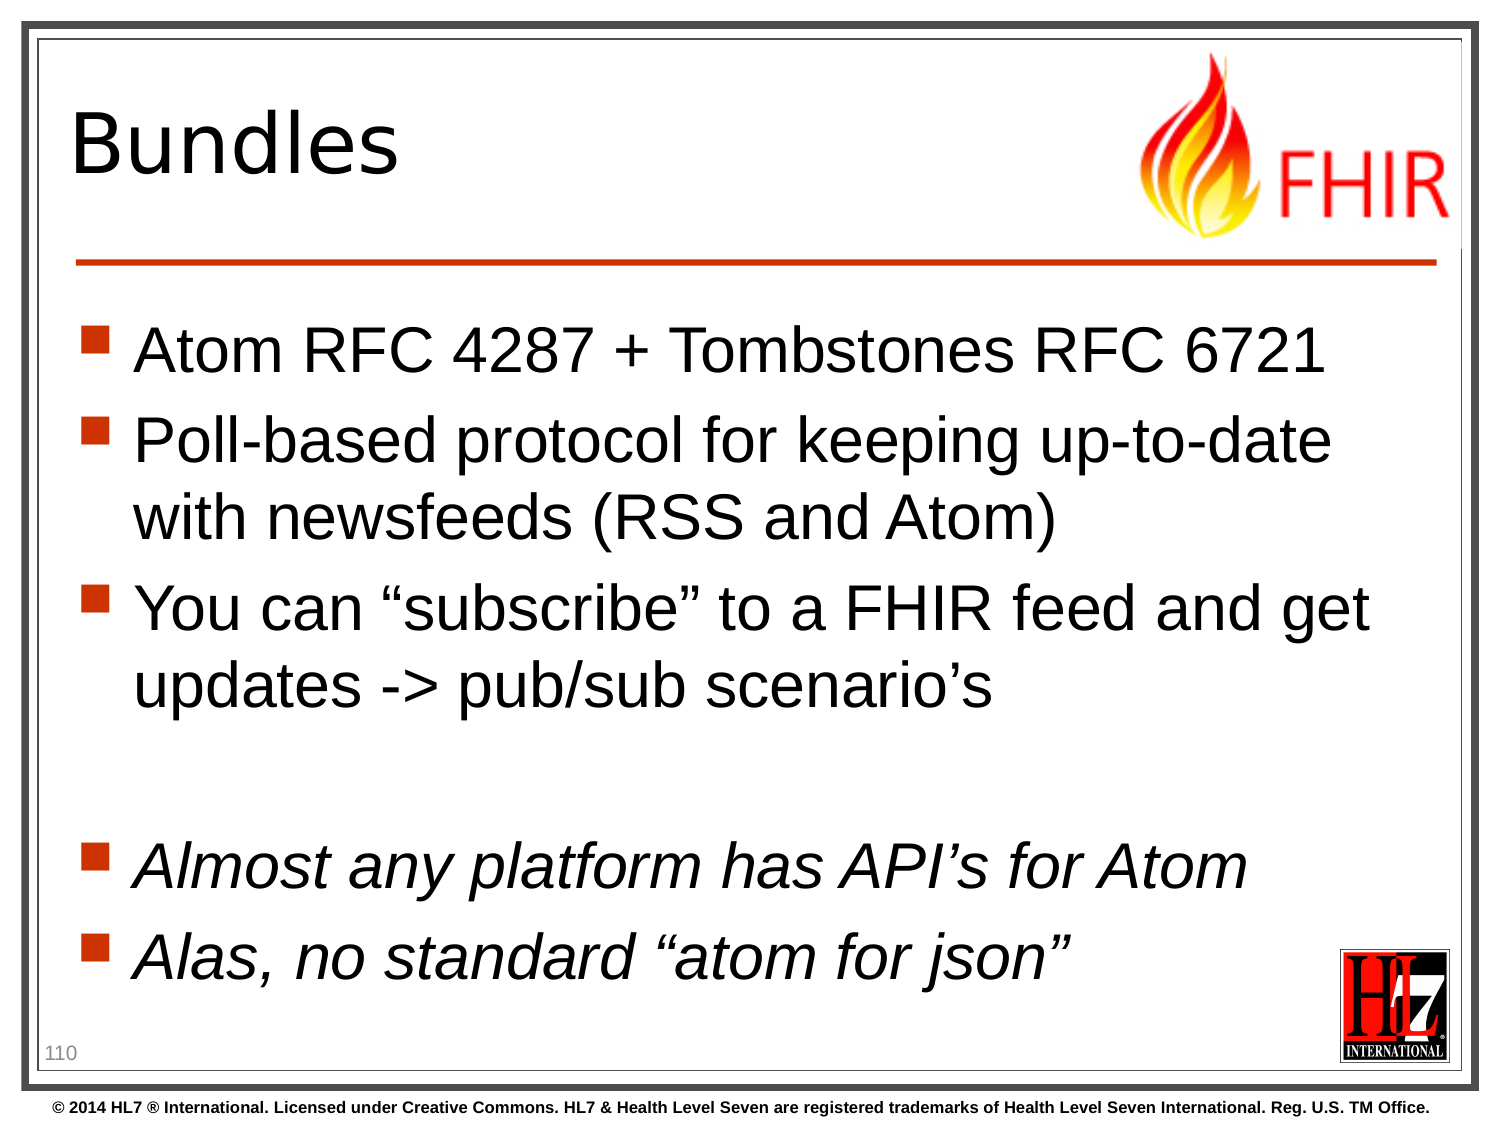

# Bundles
Atom RFC 4287 + Tombstones RFC 6721
Poll-based protocol for keeping up-to-date with newsfeeds (RSS and Atom)
You can “subscribe” to a FHIR feed and get updates -> pub/sub scenario’s

Almost any platform has API’s for Atom
Alas, no standard “atom for json”
110